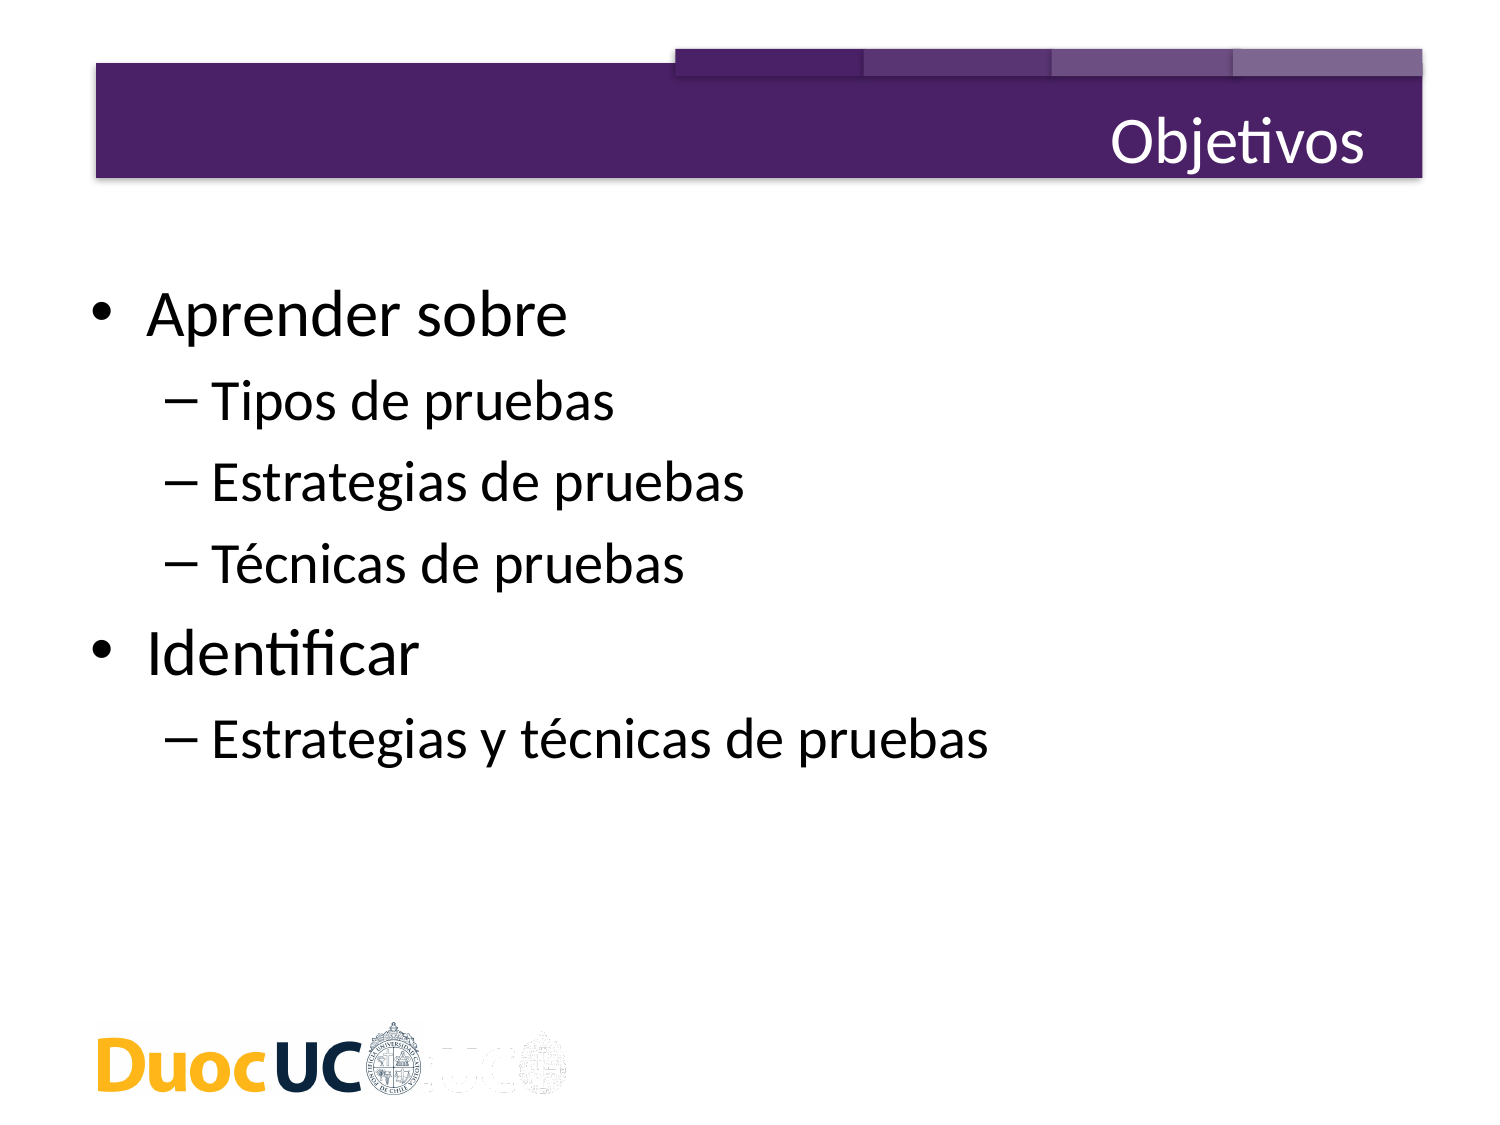

Objetivos
Aprender sobre
Tipos de pruebas
Estrategias de pruebas
Técnicas de pruebas
Identificar
Estrategias y técnicas de pruebas